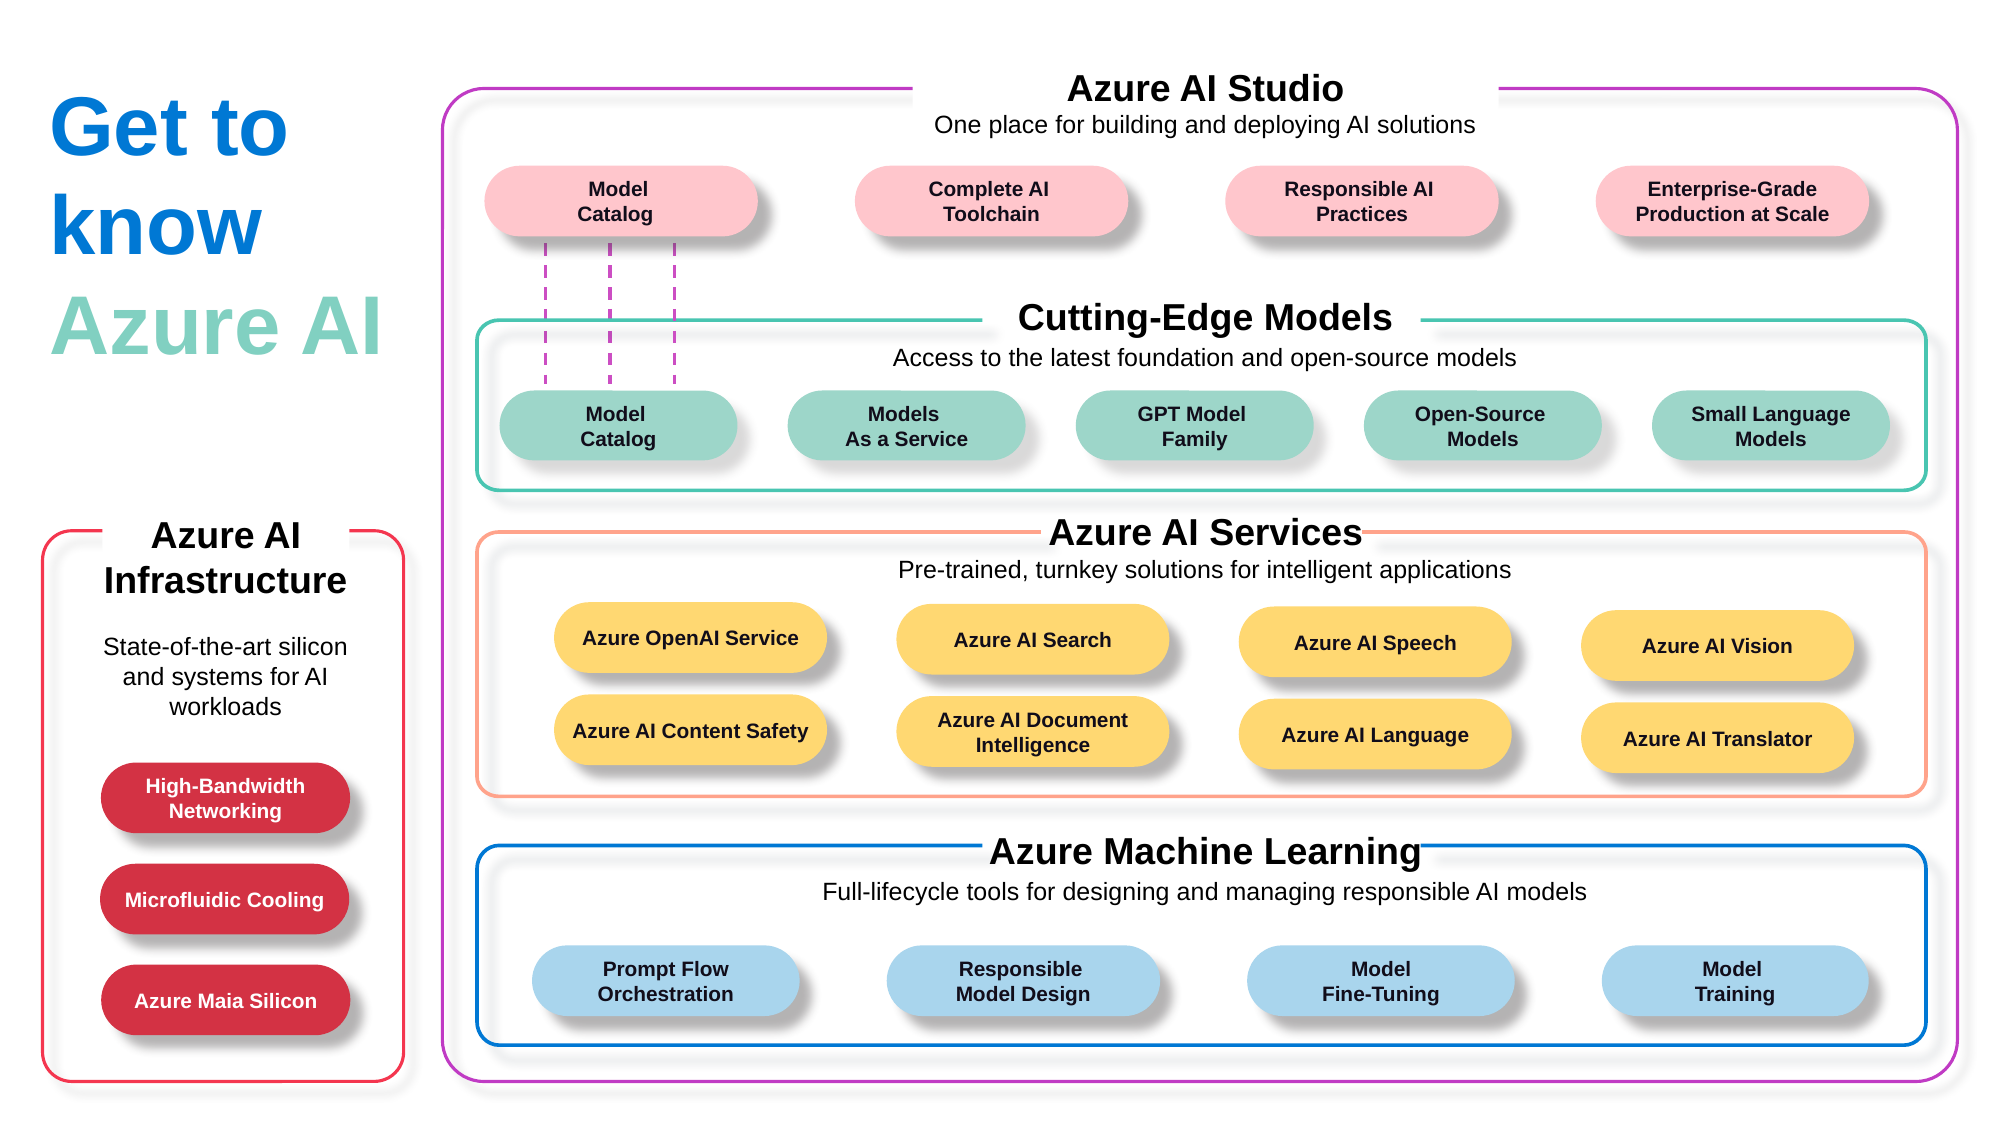

Azure AI Studio
One place for building and deploying AI solutions
Get to
know
Azure AI

Model
Catalog
Complete AI
Toolchain
Responsible AI
Practices
Enterprise-Grade Production at Scale
Cutting-Edge Models
Access to the latest foundation and open-source models

Model
Catalog
Models
As a Service
GPT Model
Family
Open-Source
Models
Small Language Models
Azure AI Services​
Pre-trained, turnkey solutions for intelligent applications
Azure AI Infrastructure

State-of-the-art silicon and systems for AI workloads

Azure OpenAI Service​
Azure AI Search
Azure AI Speech
Azure AI Vision
Azure AI Content Safety
Azure AI Document
Intelligence
Azure AI Language
Azure AI Translator
High-Bandwidth Networking
Azure Machine Learning
Full-lifecycle tools for designing and managing responsible AI models

Microfluidic Cooling
Prompt Flow
Orchestration
Responsible
Model Design
Model
Fine-Tuning
Model
Training
Azure Maia Silicon